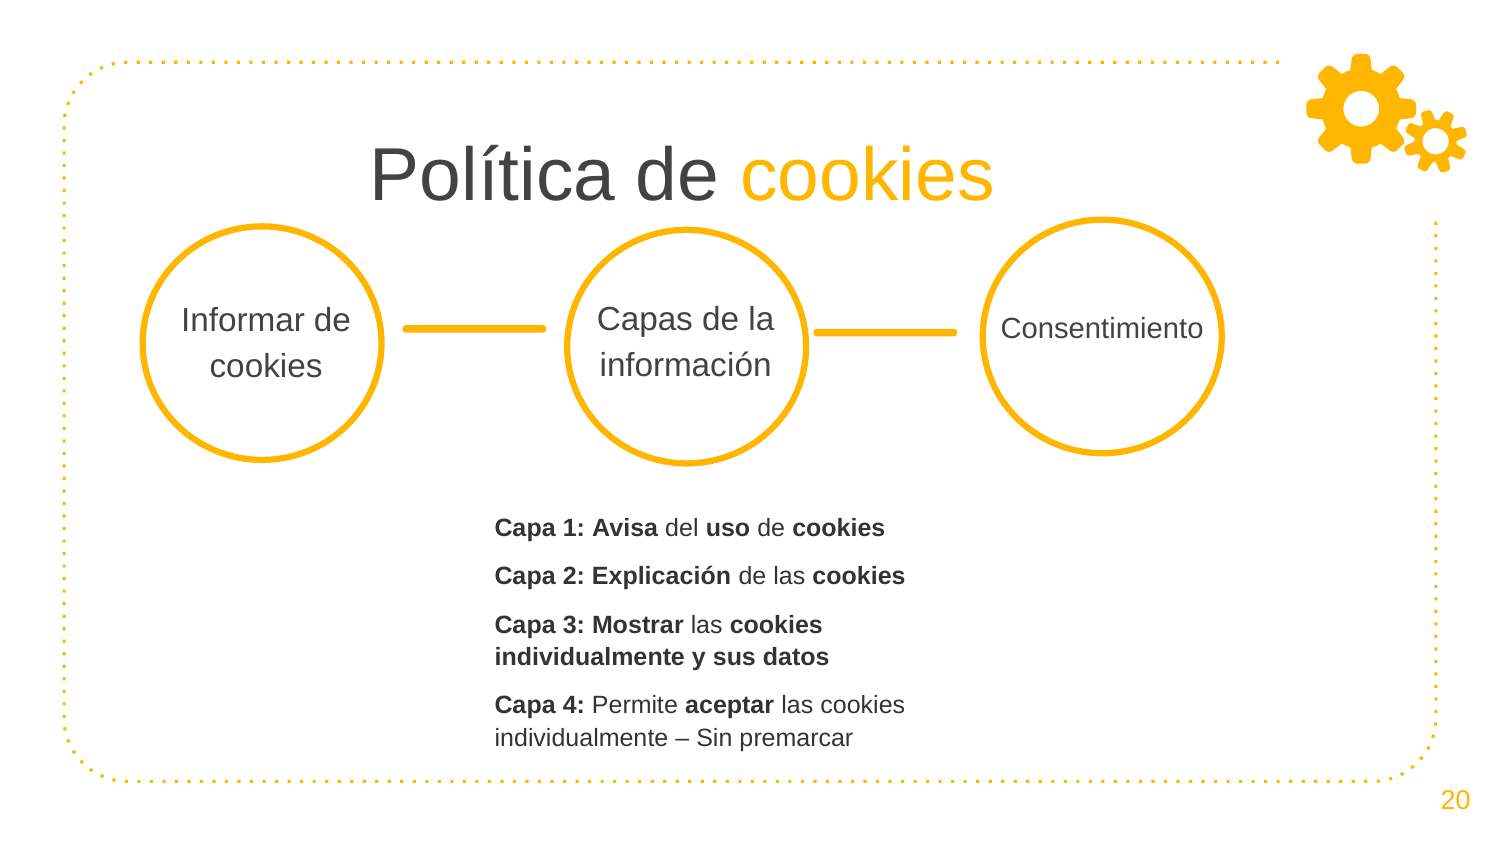

# Política de cookies

Capas de la información
Informar de cookies
Consentimiento

Capa 1: Avisa del uso de cookies
Capa 2: Explicación de las cookies
Capa 3: Mostrar las cookies individualmente y sus datos
Capa 4: Permite aceptar las cookies individualmente – Sin premarcar
20